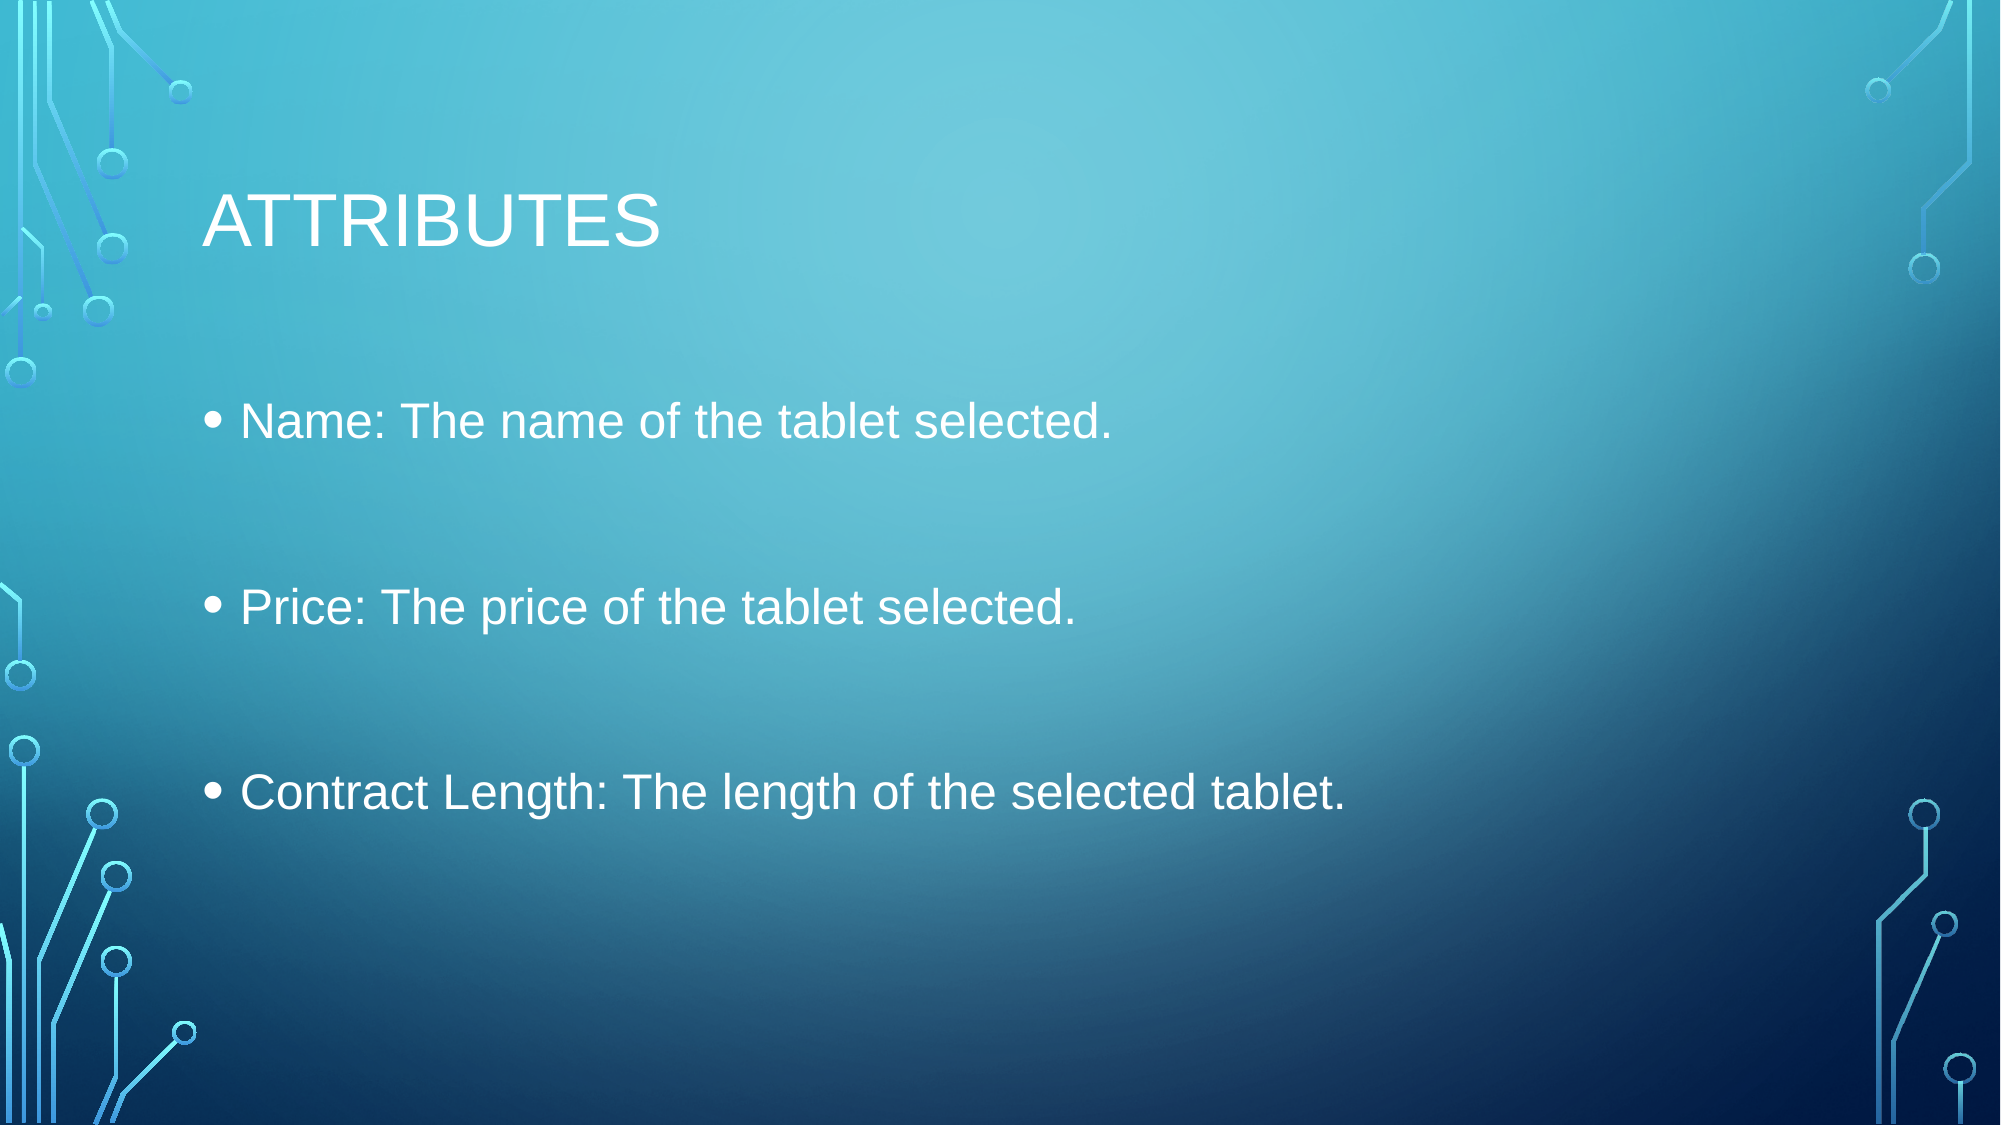

# attributes
Name: The name of the tablet selected.

Price: The price of the tablet selected.

Contract Length: The length of the selected tablet.